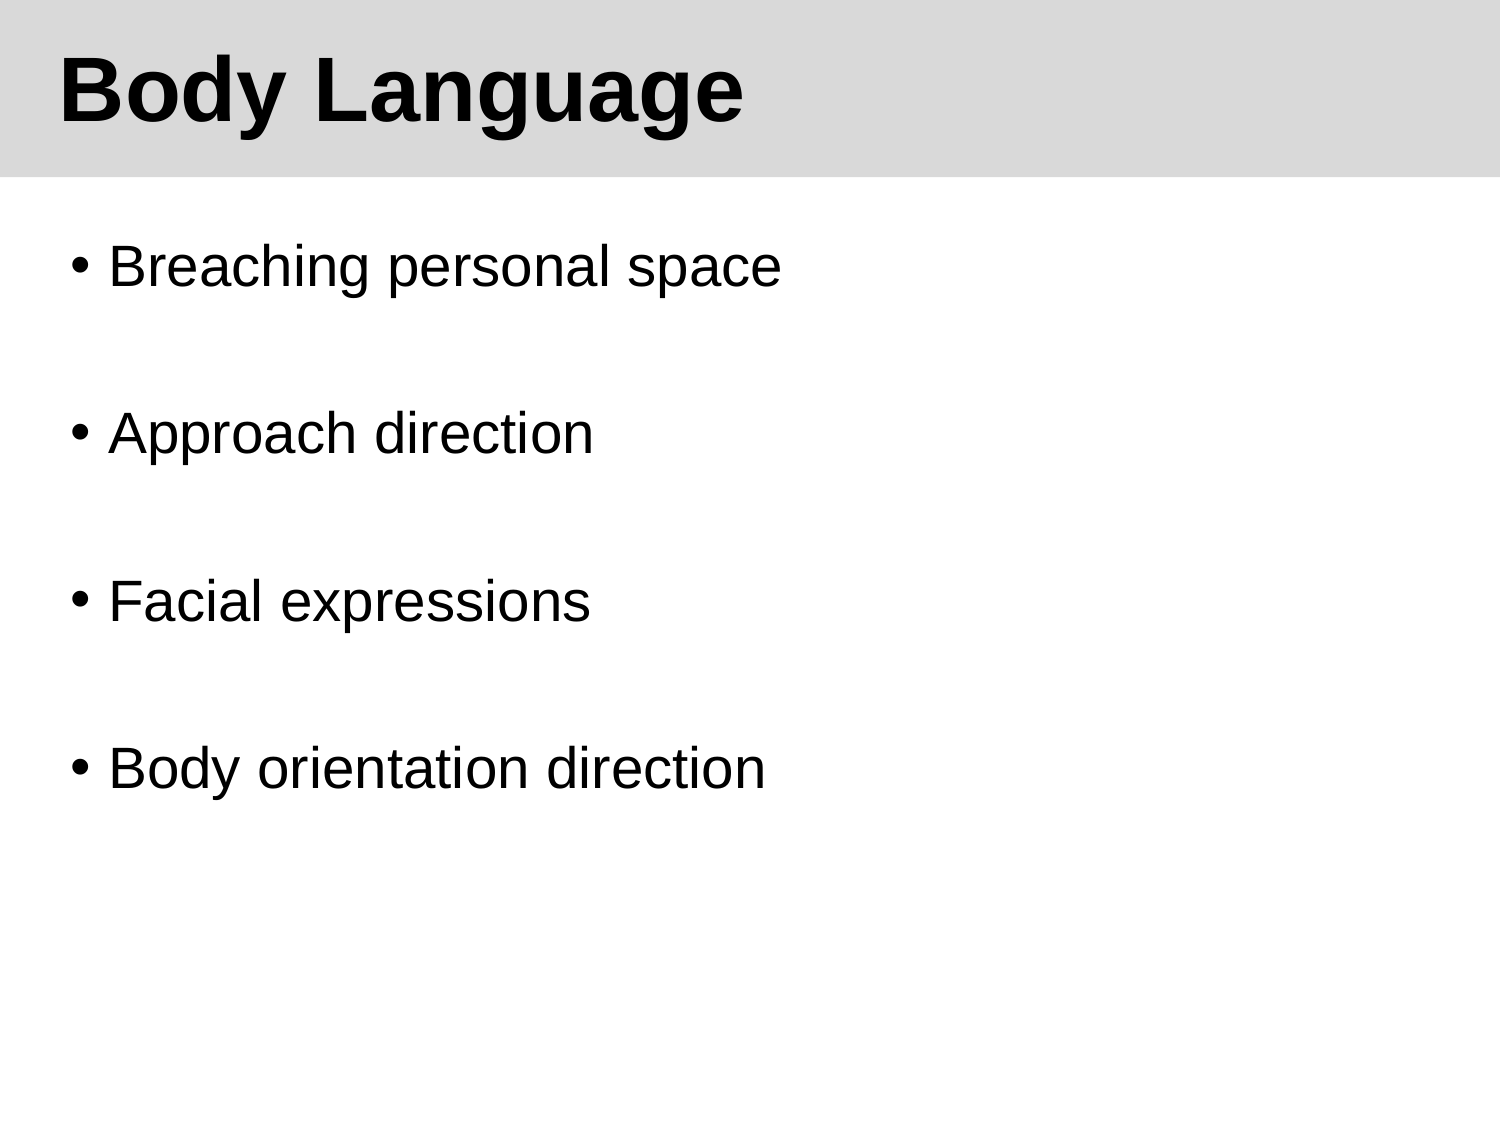

# Body Language
Breaching personal space

Approach direction

Facial expressions

Body orientation direction